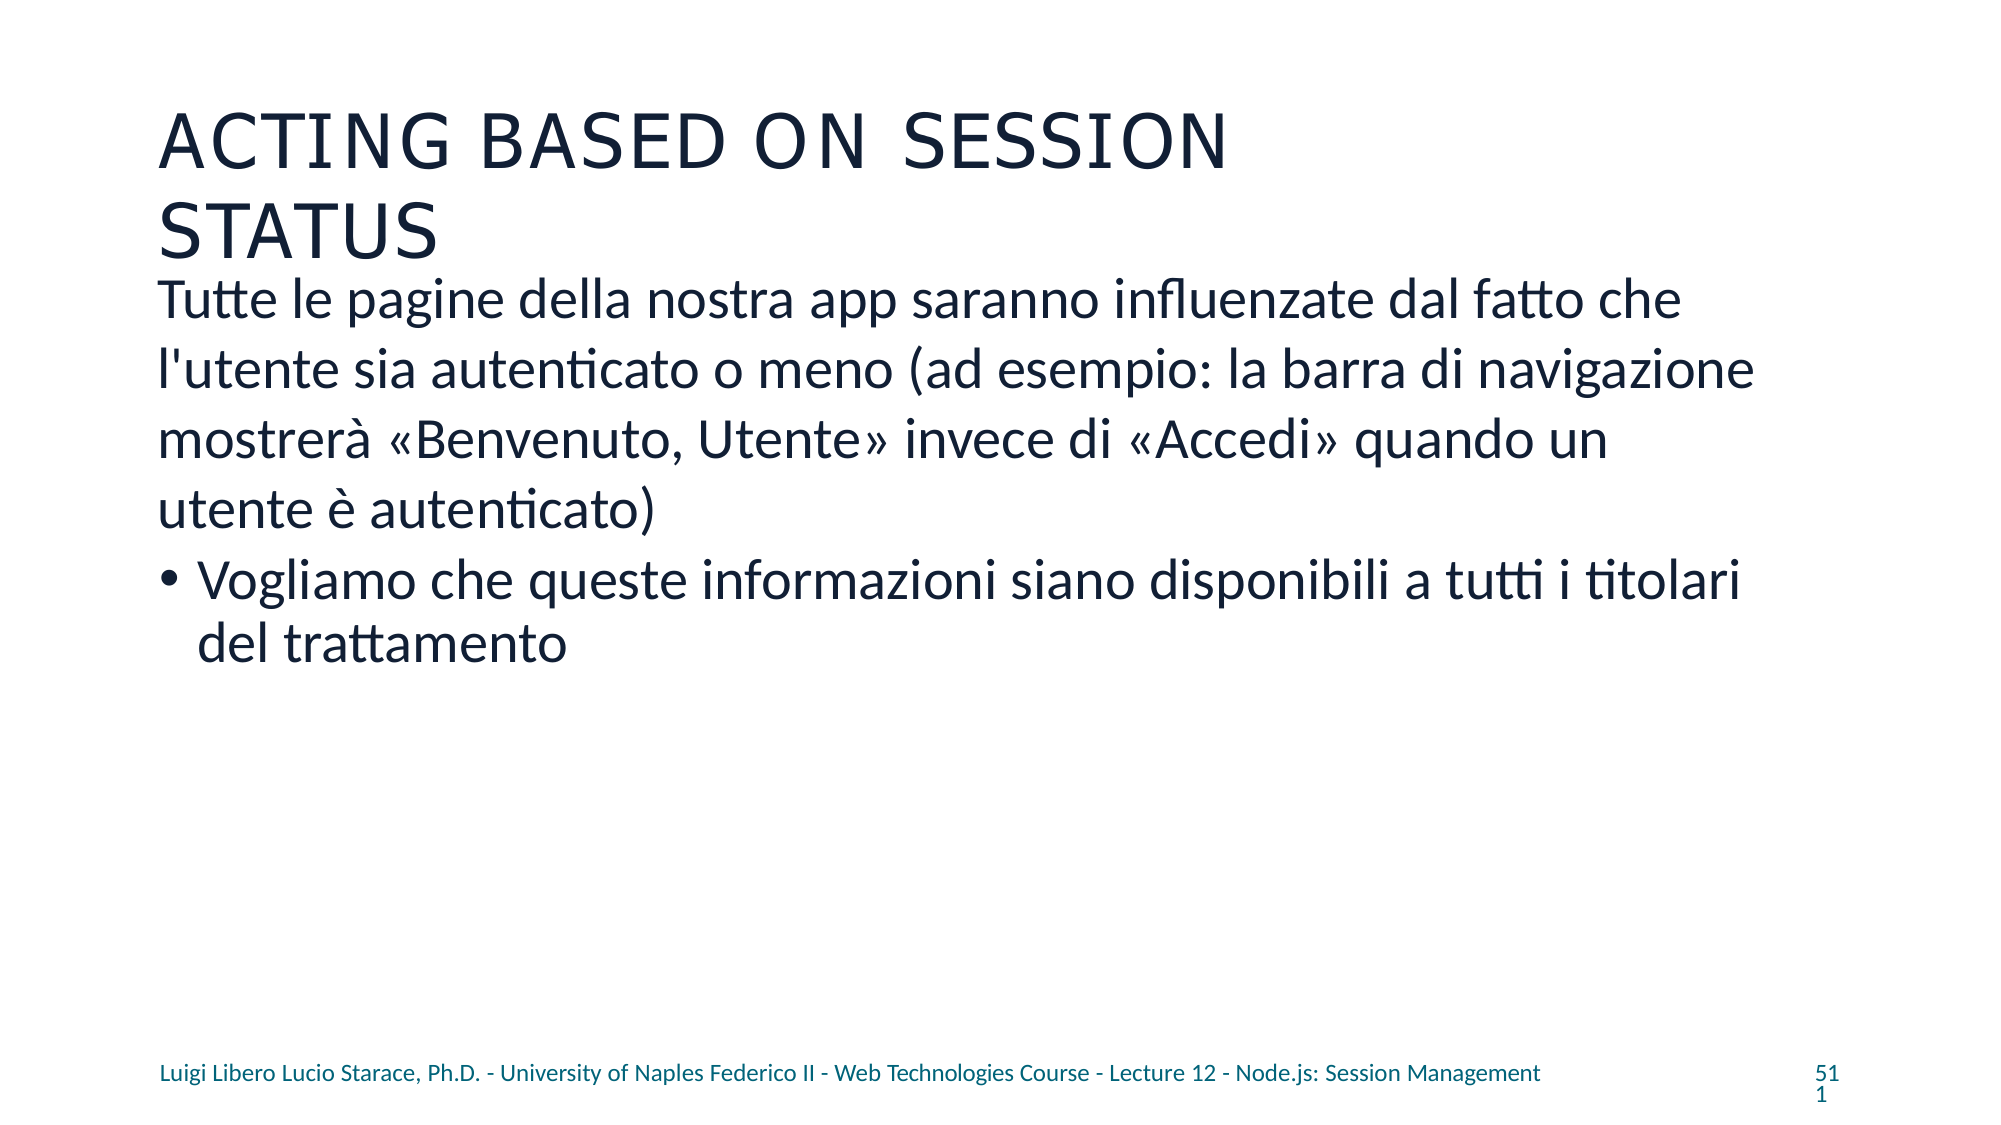

# ACTING BASED ON SESSION STATUS
Tutte le pagine della nostra app saranno influenzate dal fatto che l'utente sia autenticato o meno (ad esempio: la barra di navigazione mostrerà «Benvenuto, Utente» invece di «Accedi» quando un utente è autenticato)
Vogliamo che queste informazioni siano disponibili a tutti i titolari del trattamento
Luigi Libero Lucio Starace, Ph.D. - University of Naples Federico II - Web Technologies Course - Lecture 12 - Node.js: Session Management
511